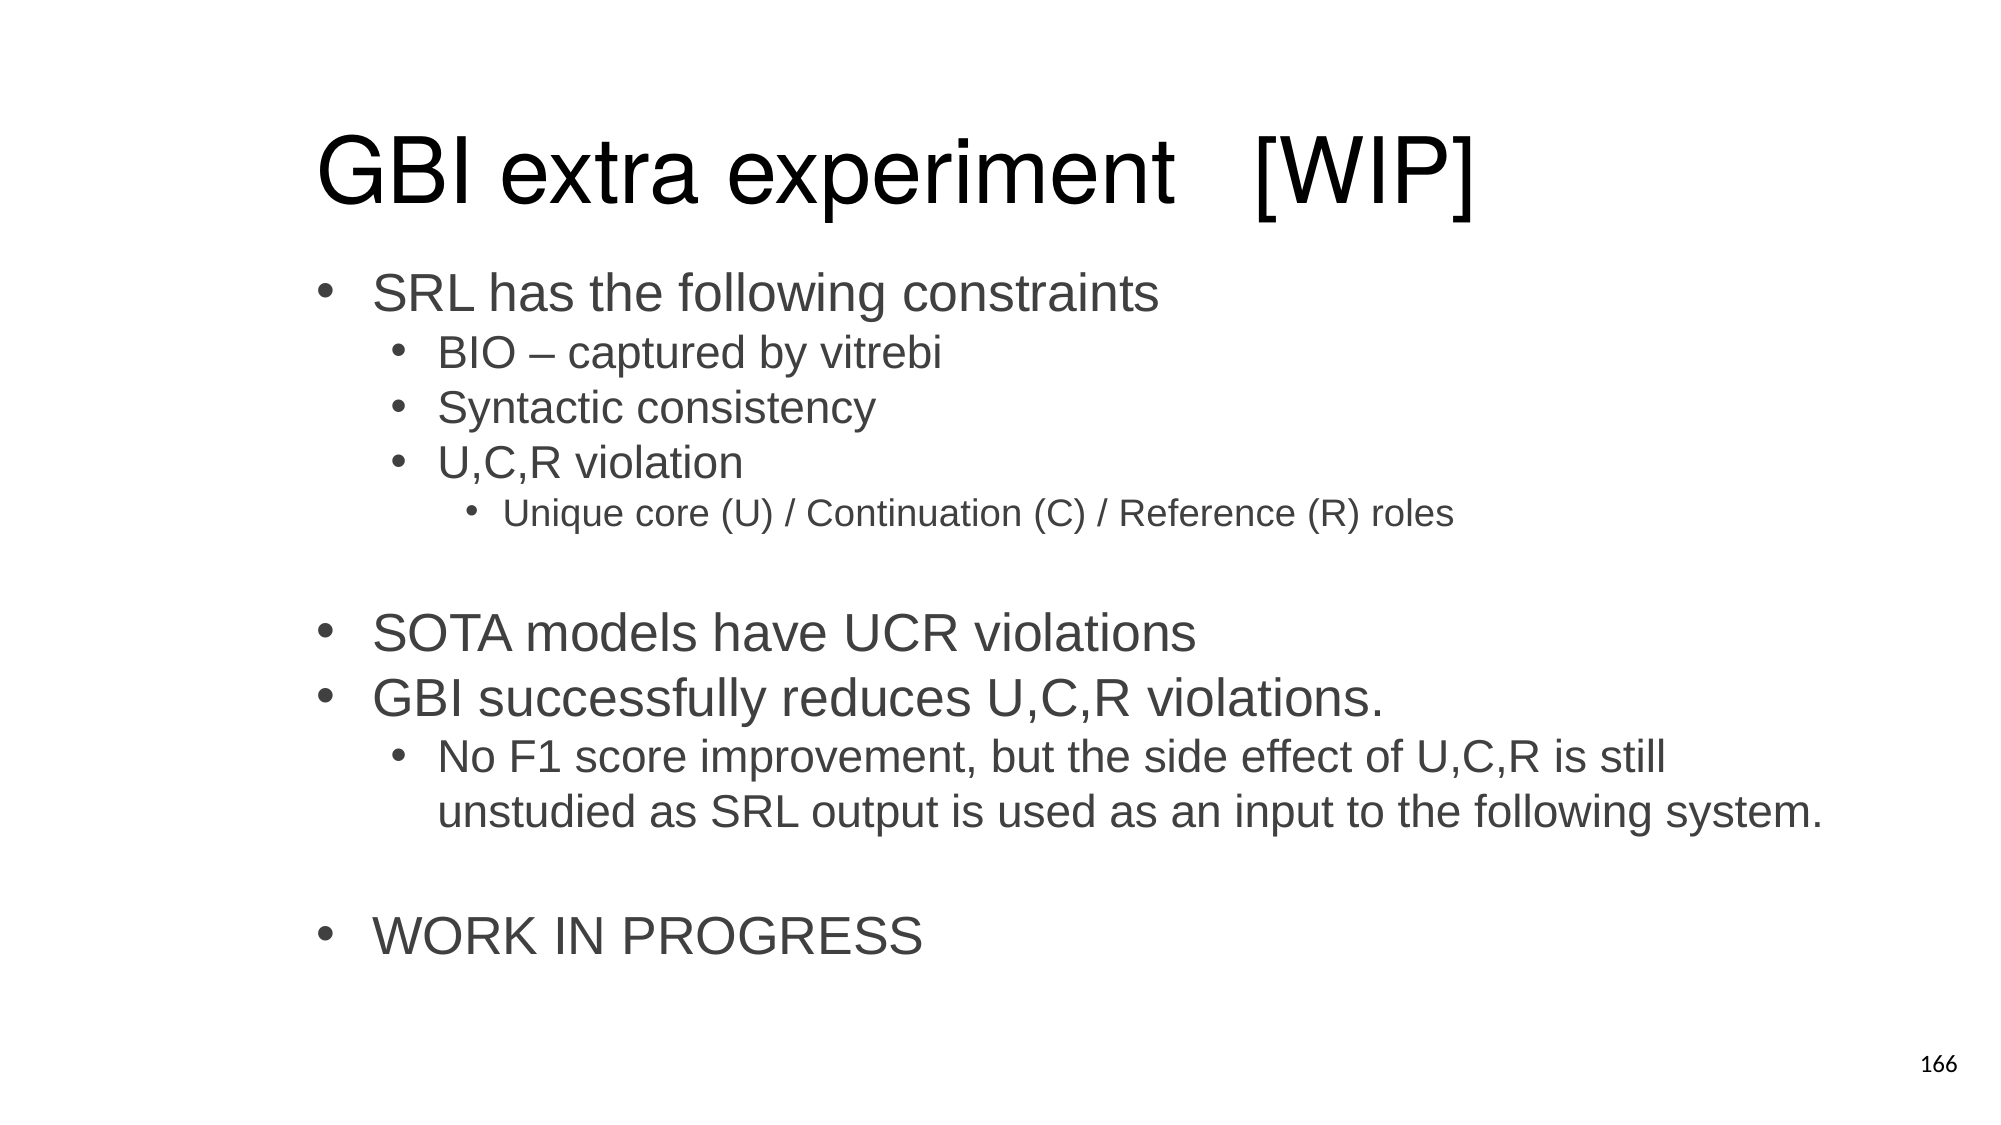

# GBI extra experiment   [WIP]
SRL has the following constraints
BIO – captured by vitrebi
Syntactic consistency
U,C,R violation
Unique core (U) / Continuation (C) / Reference (R) roles

SOTA models have UCR violations
GBI successfully reduces U,C,R violations.
No F1 score improvement, but the side effect of U,C,R is still unstudied as SRL output is used as an input to the following system.

WORK IN PROGRESS

166